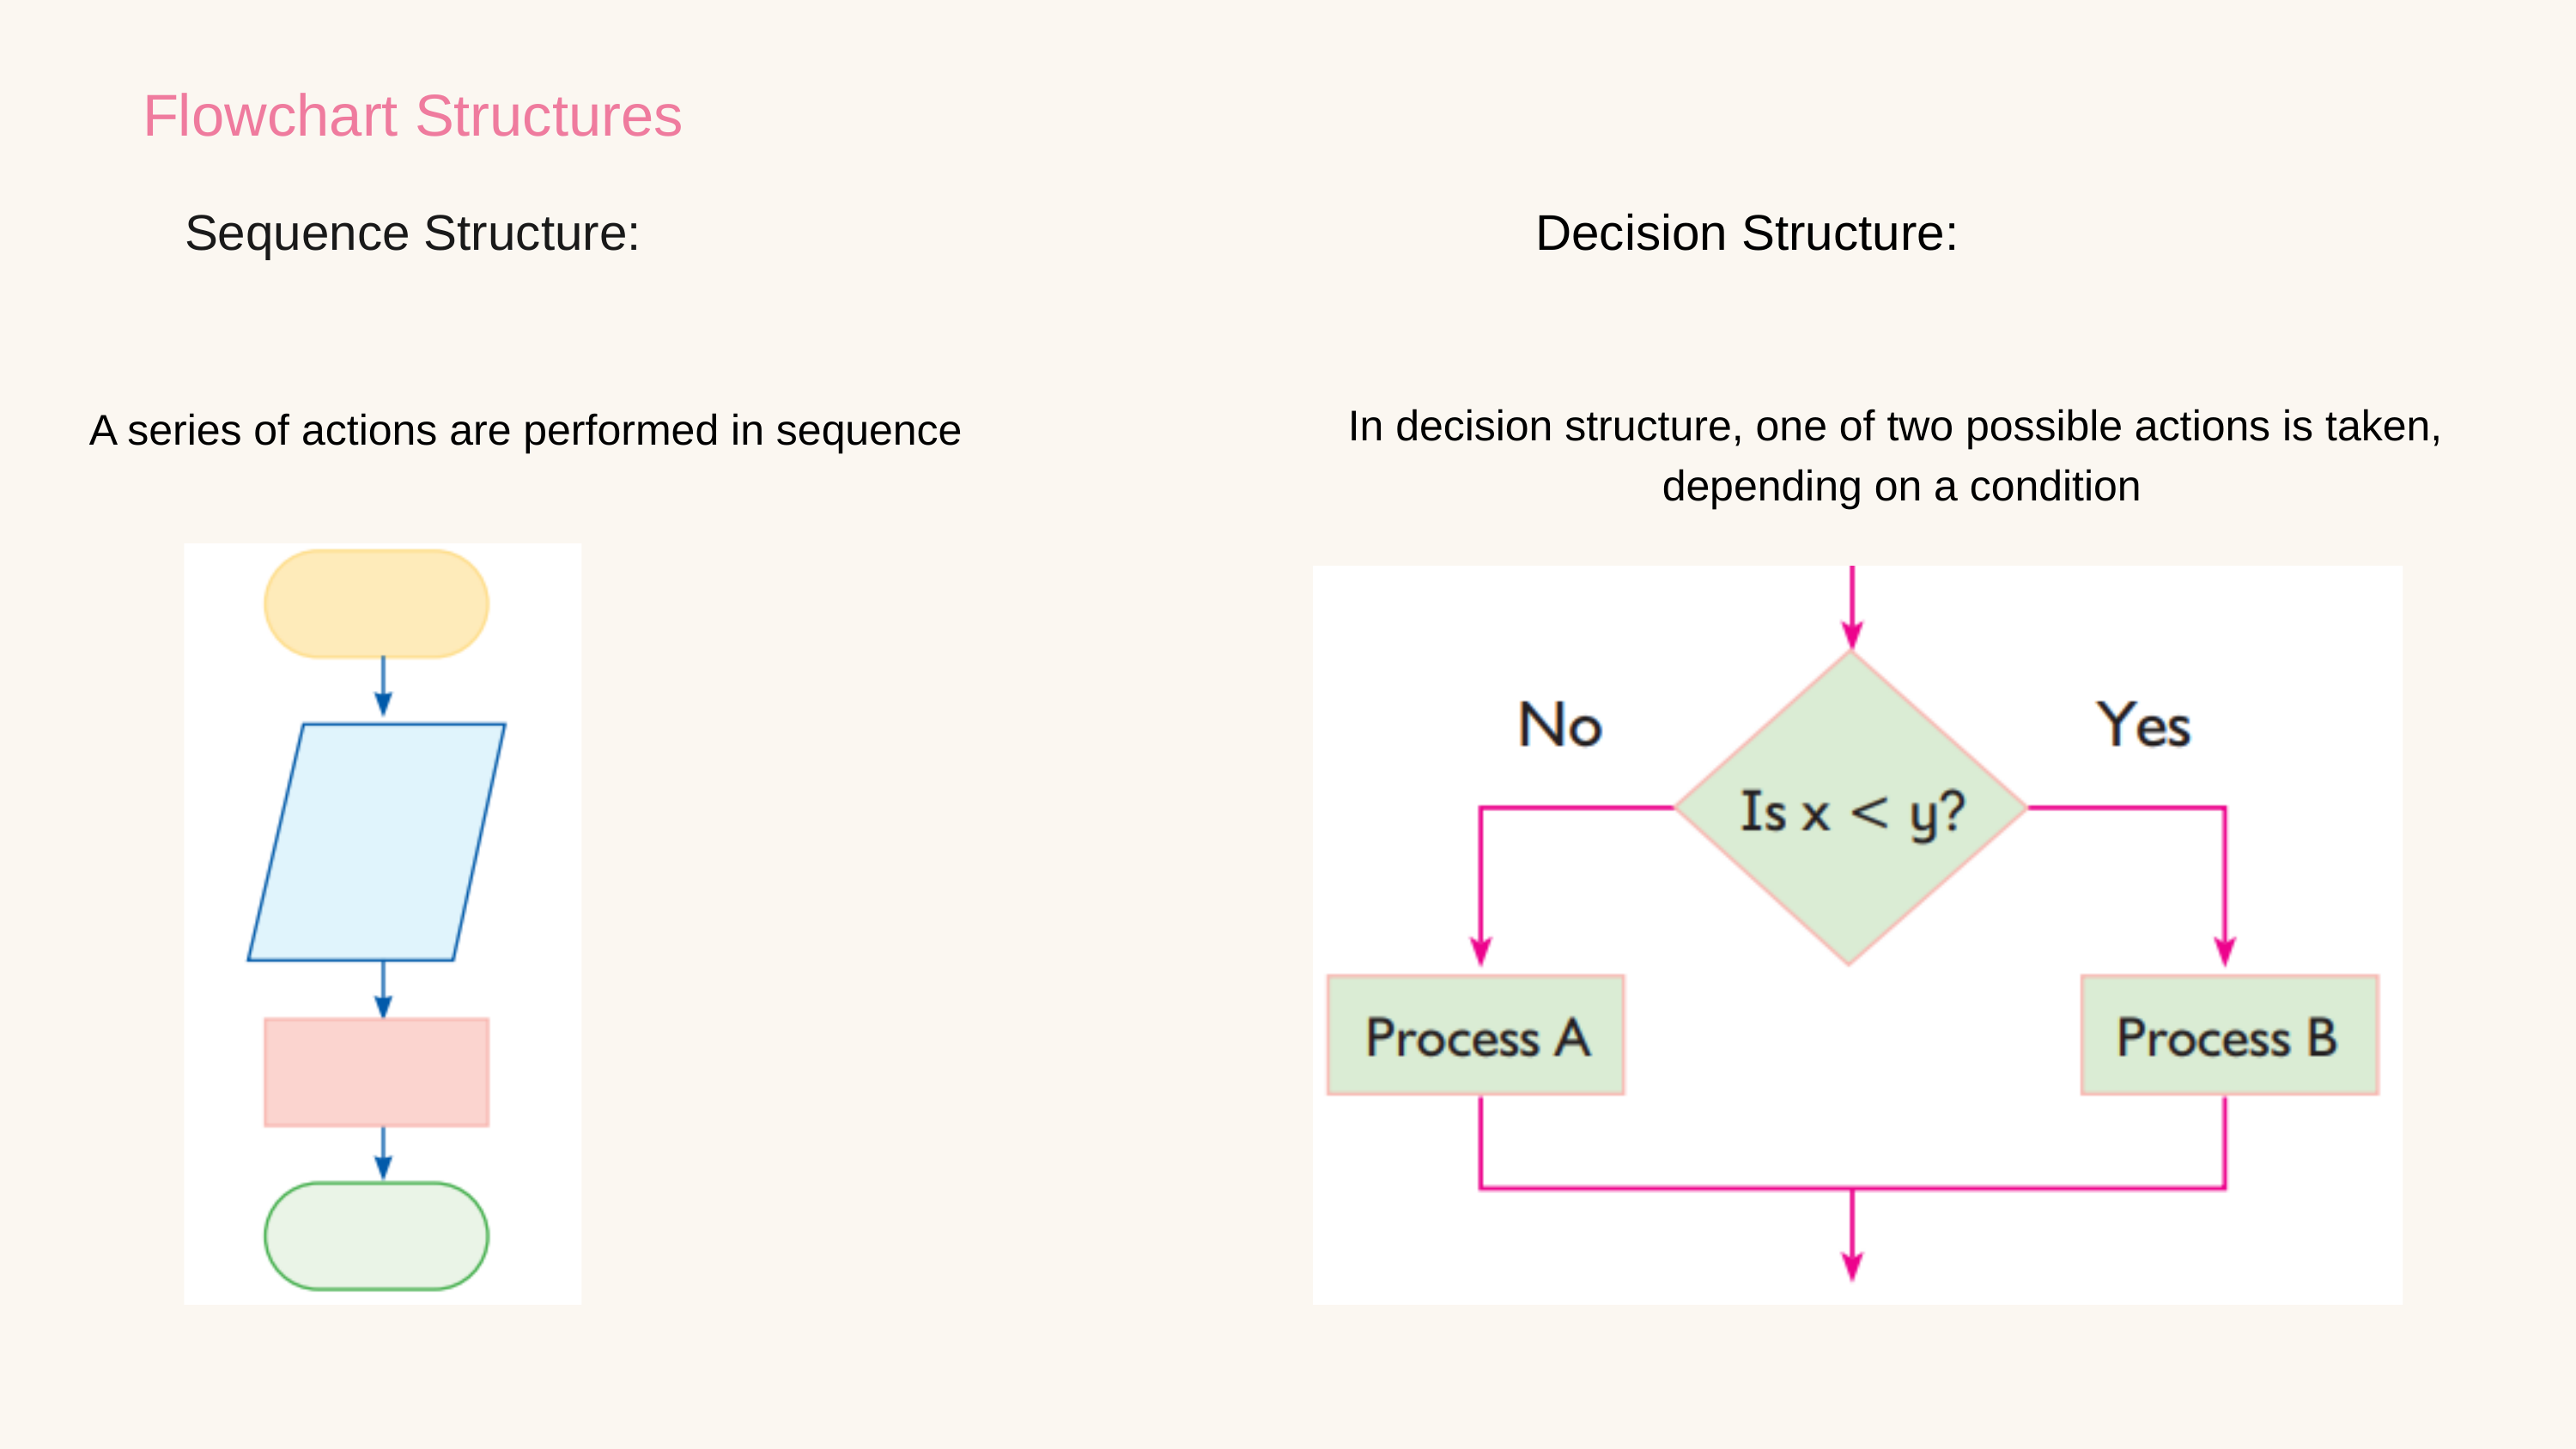

Flowchart Structures
Sequence Structure:
Decision Structure:
In decision structure, one of two possible actions is taken,
 depending on a condition
A series of actions are performed in sequence